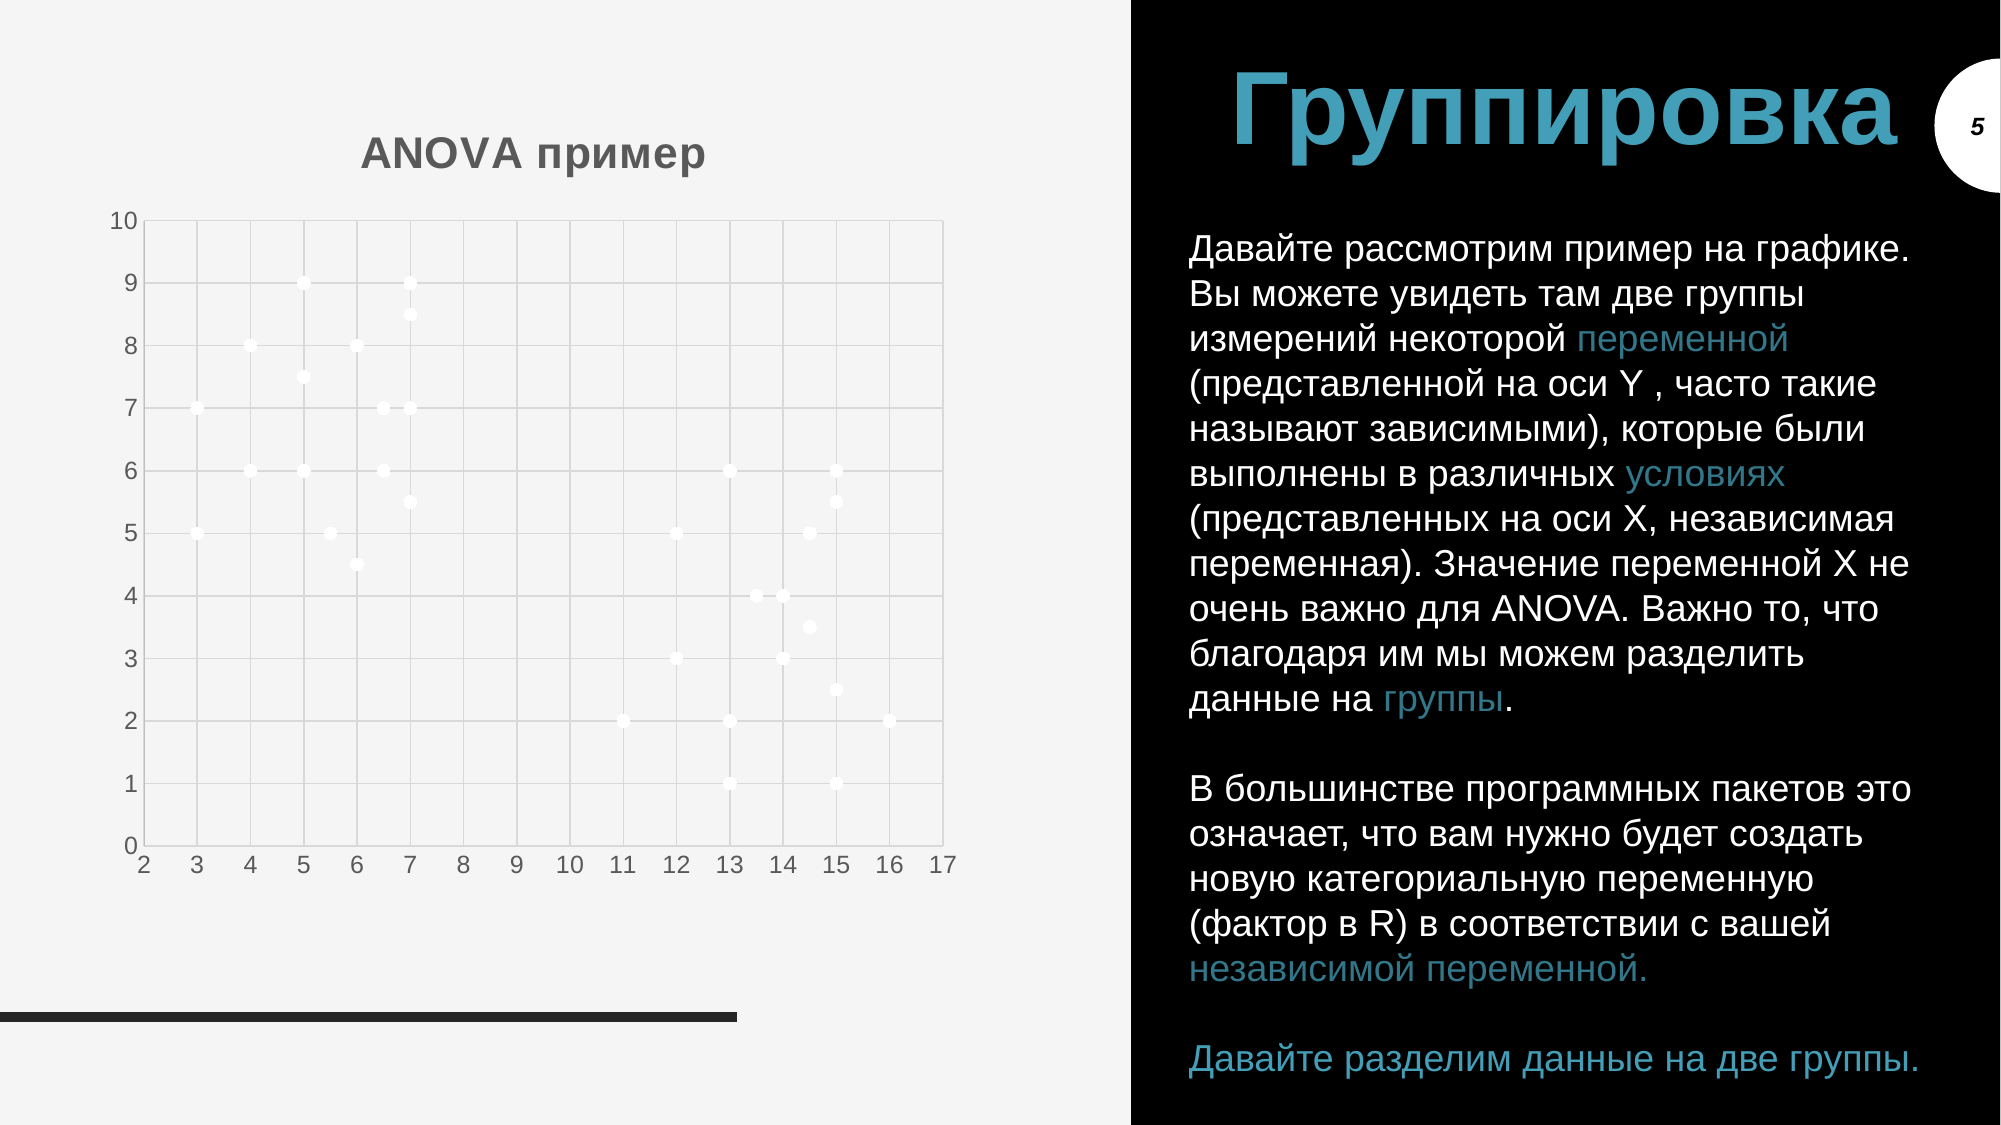

# Группировка

### Chart: ANOVA пример

| Category | Y | X2 | Y2 |
|---|---|---|---|
Давайте рассмотрим пример на графике. Вы можете увидеть там две группы измерений некоторой переменной (представленной на оси Y , часто такие называют зависимыми), которые были выполнены в различных условиях (представленных на оси X, независимая переменная). Значение переменной X не очень важно для ANOVA. Важно то, что благодаря им мы можем разделить данные на группы.
В большинстве программных пакетов это означает, что вам нужно будет создать новую категориальную переменную (фактор в R) в соответствии с вашей независимой переменной.

Давайте разделим данные на две группы.